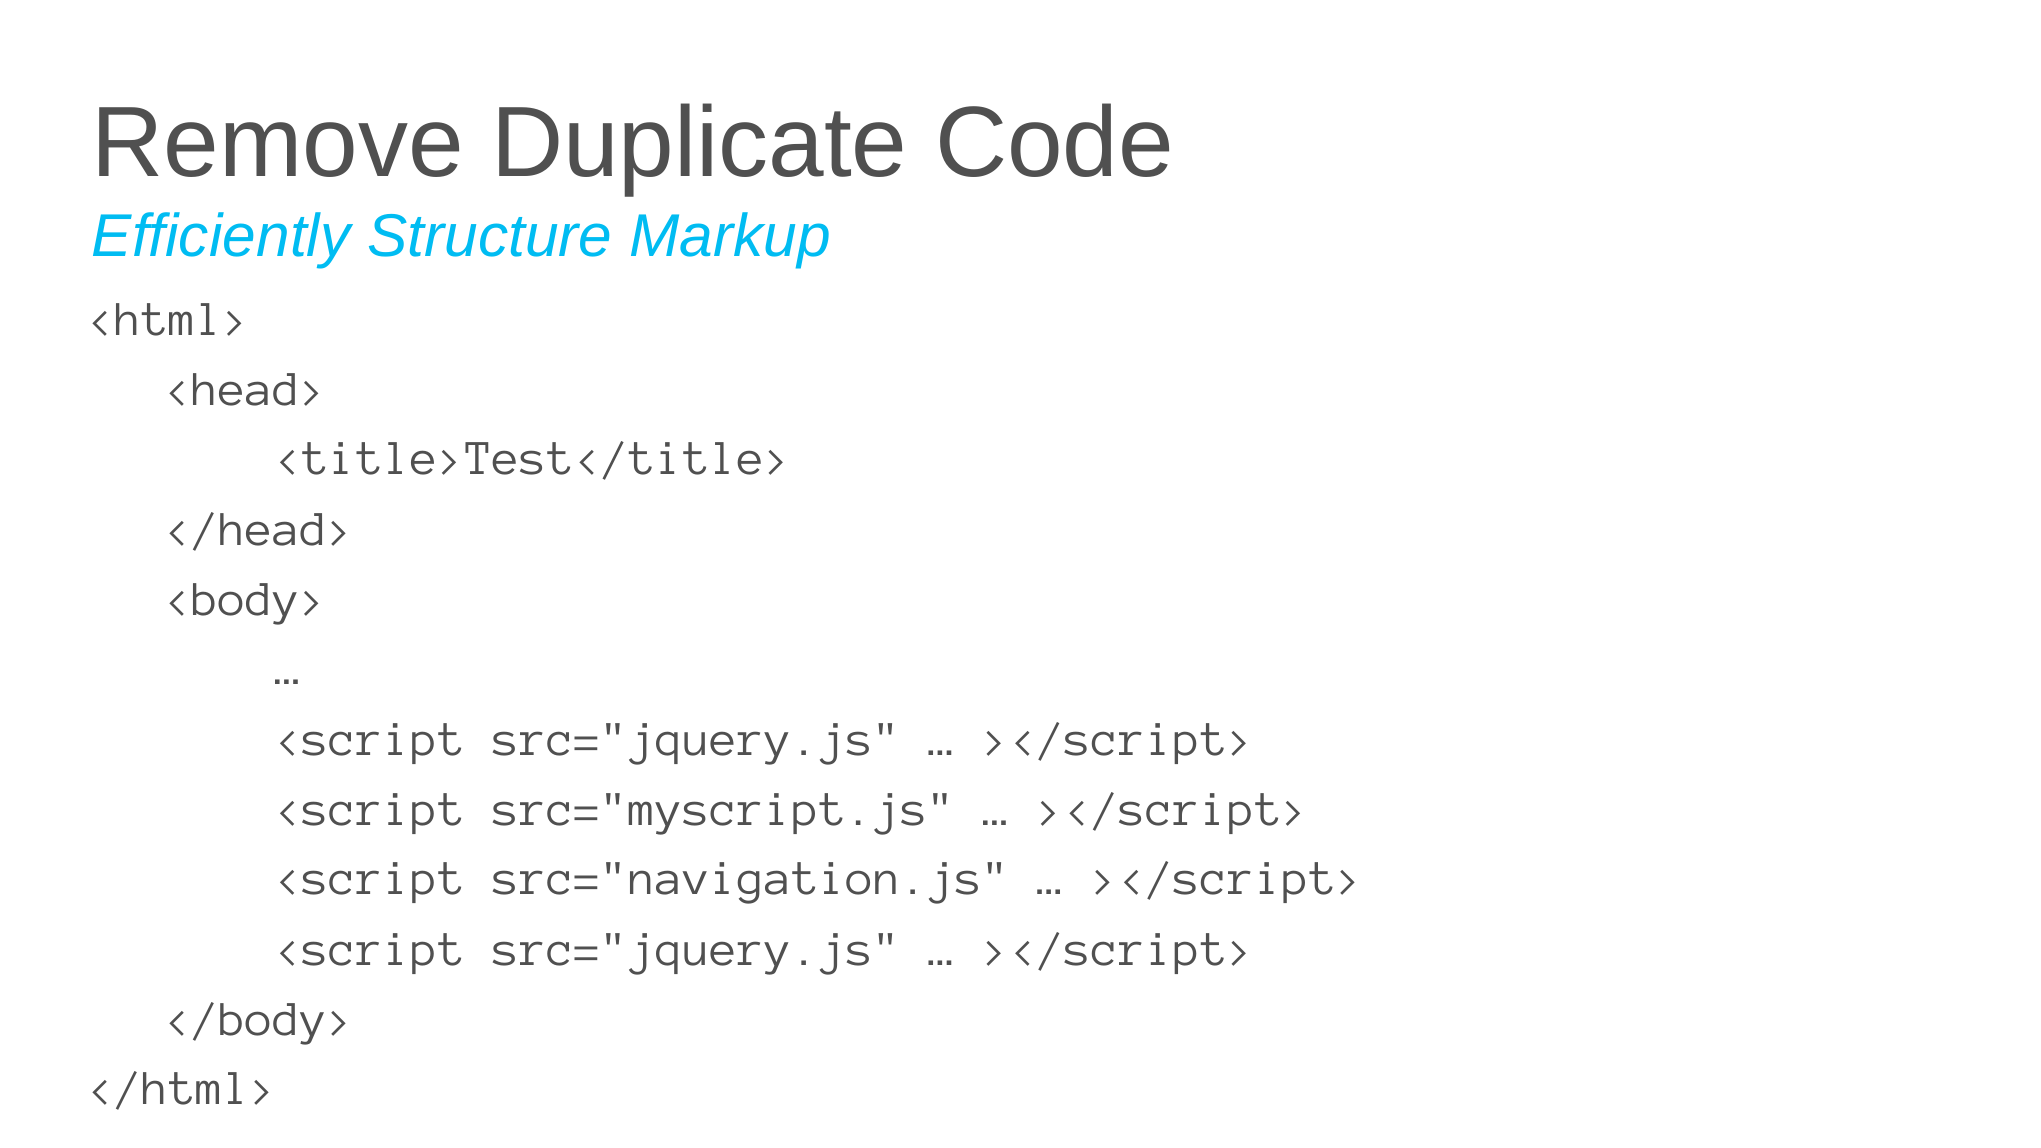

Remove Duplicate Code
Efficiently Structure Markup
<html>
<head>
	<title>Test</title>
</head>
<body>
	…
	<script src="jquery.js" … ></script>
	<script src="myscript.js" … ></script>
	<script src="navigation.js" … ></script>
	<script src="jquery.js" … ></script>
</body>
</html>